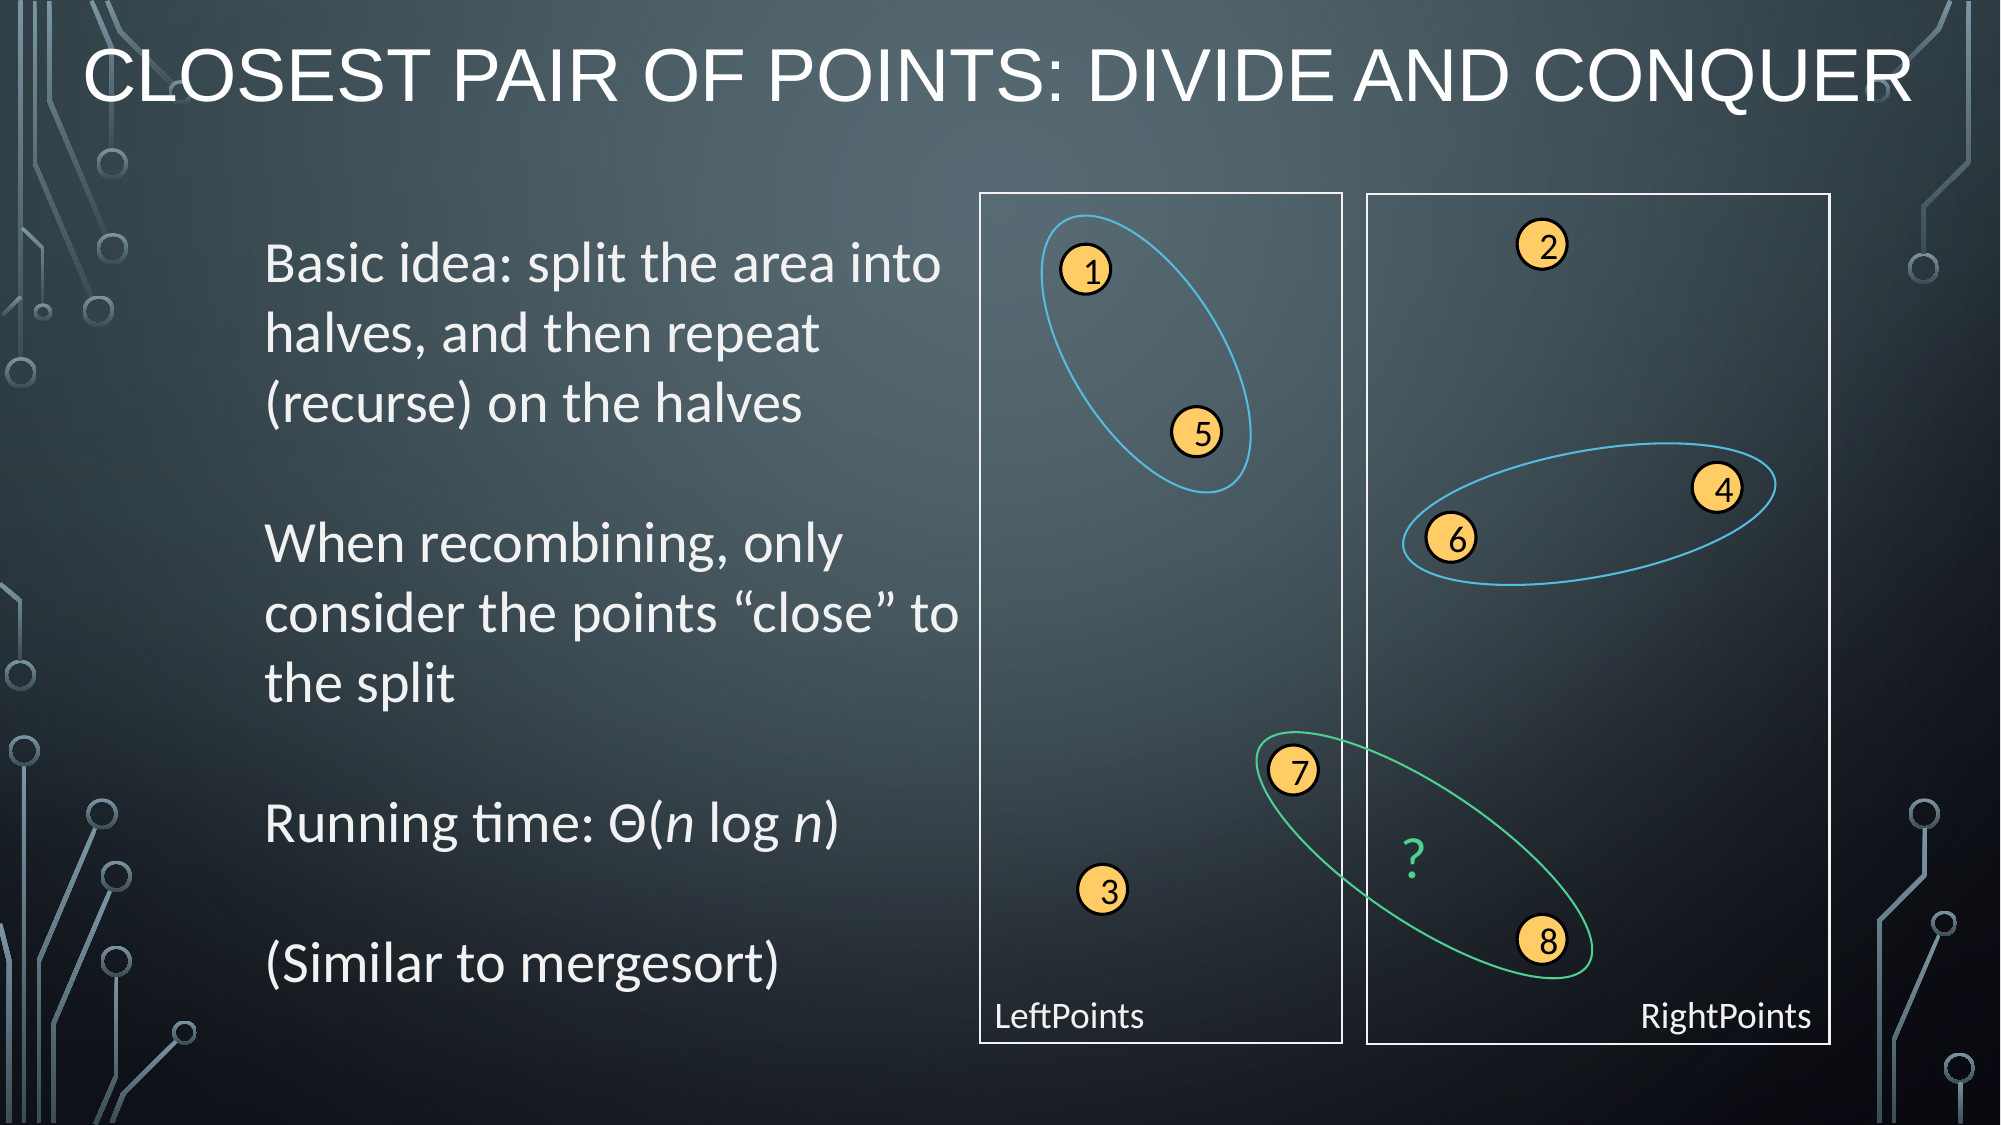

# Closest Pair of Points: Divide and Conquer

2
1

5
4
6

7
?
3
8
LeftPoints
RightPoints
Basic idea: split the area into halves, and then repeat (recurse) on the halves

When recombining, only consider the points “close” to the split

Running time: Θ(n log n)

(Similar to mergesort)